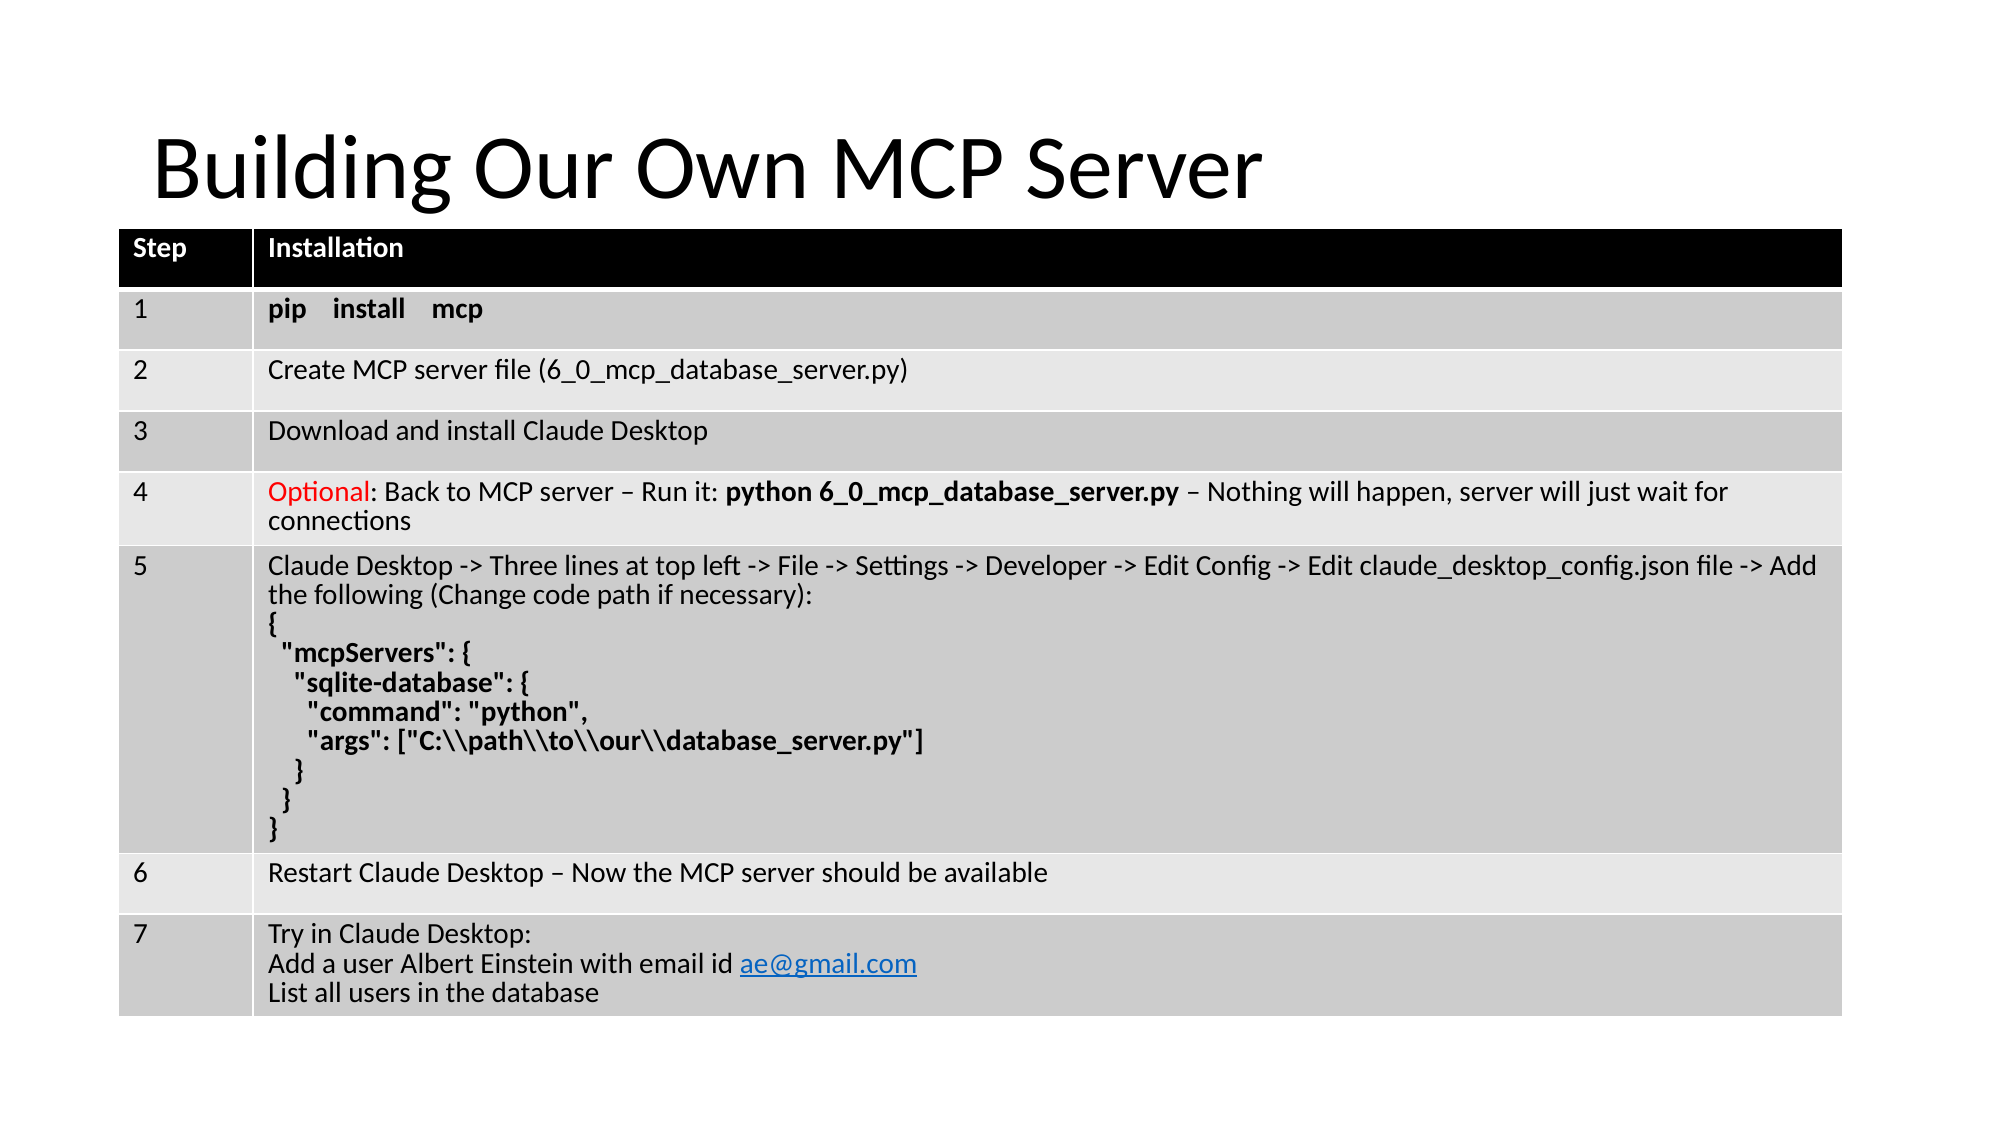

# Building Our Own MCP Server
| Step | Installation |
| --- | --- |
| 1 | pip install mcp |
| 2 | Create MCP server file (6\_0\_mcp\_database\_server.py) |
| 3 | Download and install Claude Desktop |
| 4 | Optional: Back to MCP server – Run it: python 6\_0\_mcp\_database\_server.py – Nothing will happen, server will just wait for connections |
| 5 | Claude Desktop -> Three lines at top left -> File -> Settings -> Developer -> Edit Config -> Edit claude\_desktop\_config.json file -> Add the following (Change code path if necessary): { "mcpServers": { "sqlite-database": { "command": "python", "args": ["C:\\path\\to\\our\\database\_server.py"] } } } |
| 6 | Restart Claude Desktop – Now the MCP server should be available |
| 7 | Try in Claude Desktop: Add a user Albert Einstein with email id ae@gmail.com List all users in the database |